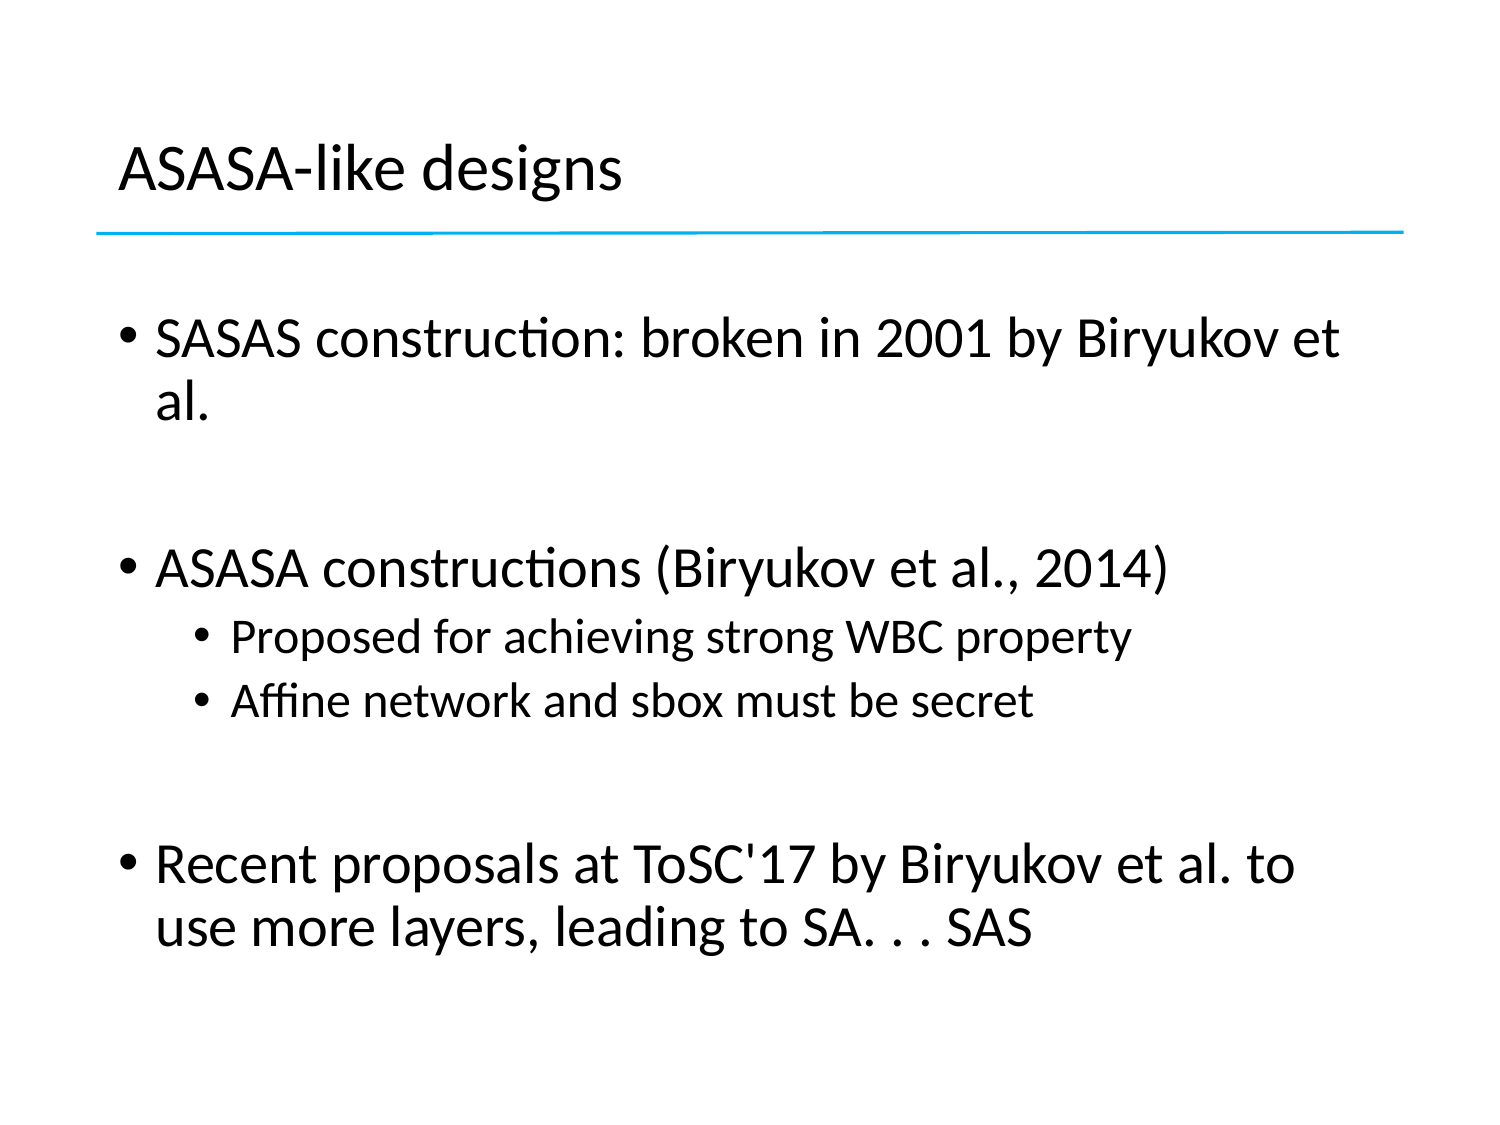

# ASASA-like designs
SASAS construction: broken in 2001 by Biryukov et al.

ASASA constructions (Biryukov et al., 2014)
Proposed for achieving strong WBC property
Affine network and sbox must be secret

Recent proposals at ToSC'17 by Biryukov et al. to use more layers, leading to SA. . . SAS